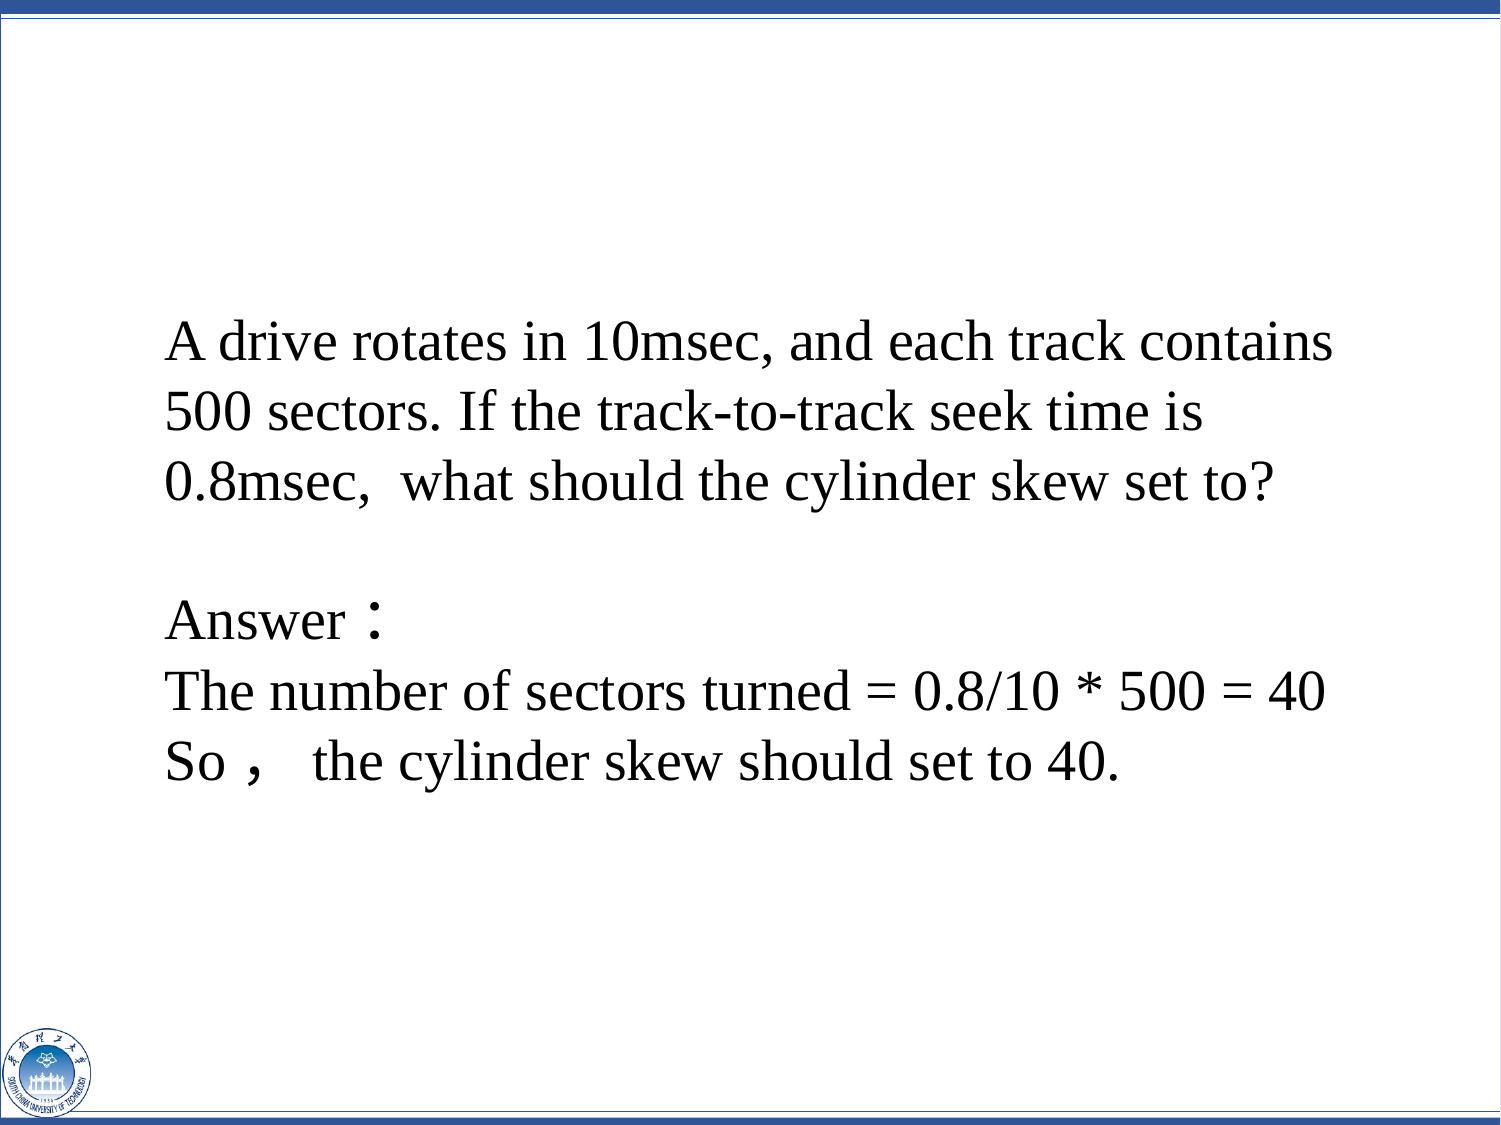

A drive rotates in 10msec, and each track contains 500 sectors. If the track-to-track seek time is 0.8msec,  what should the cylinder skew set to?

Answer：
The number of sectors turned = 0.8/10 * 500 = 40
So，the cylinder skew should set to 40.